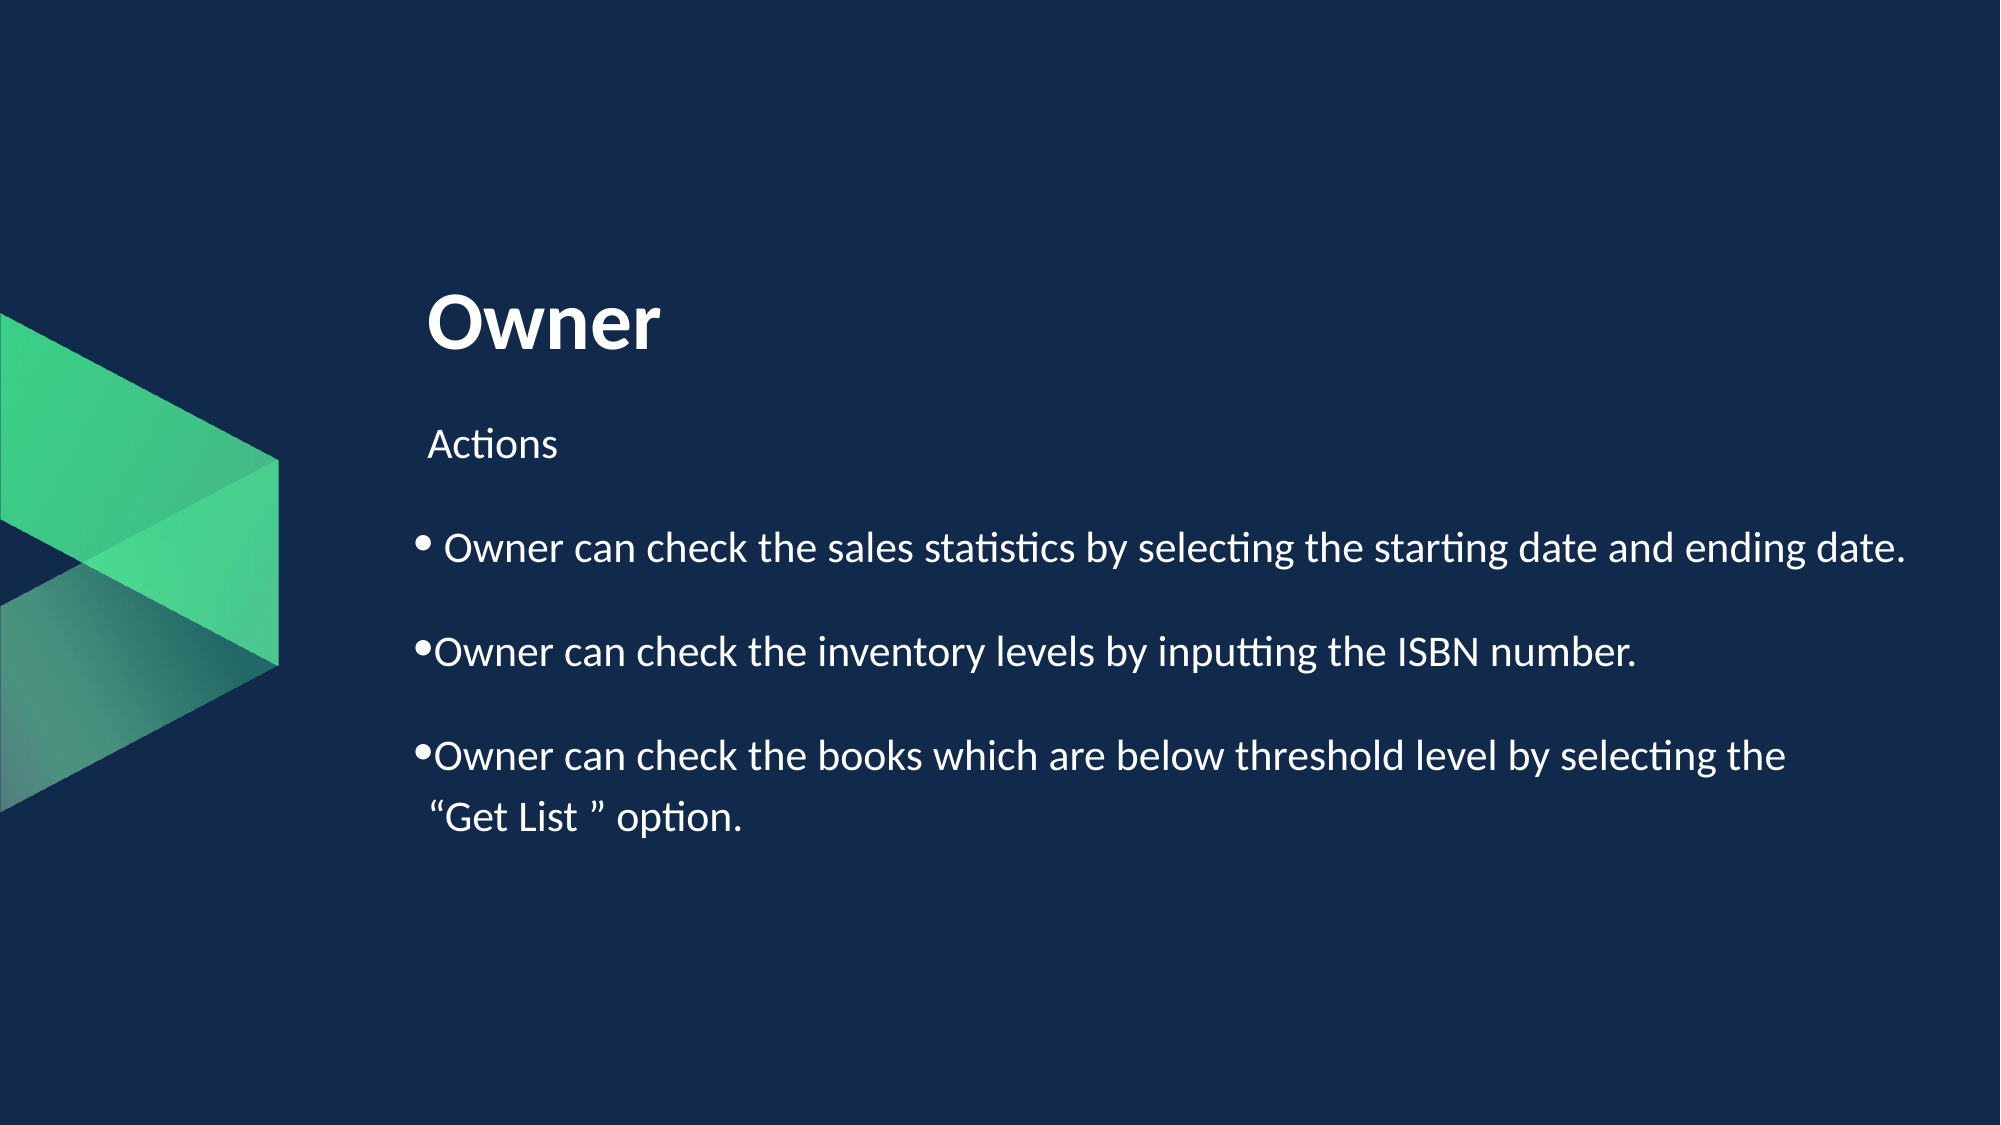

# Owner
Actions
 Owner can check the sales statistics by selecting the starting date and ending date.
Owner can check the inventory levels by inputting the ISBN number.
Owner can check the books which are below threshold level by selecting the        “Get List ” option.